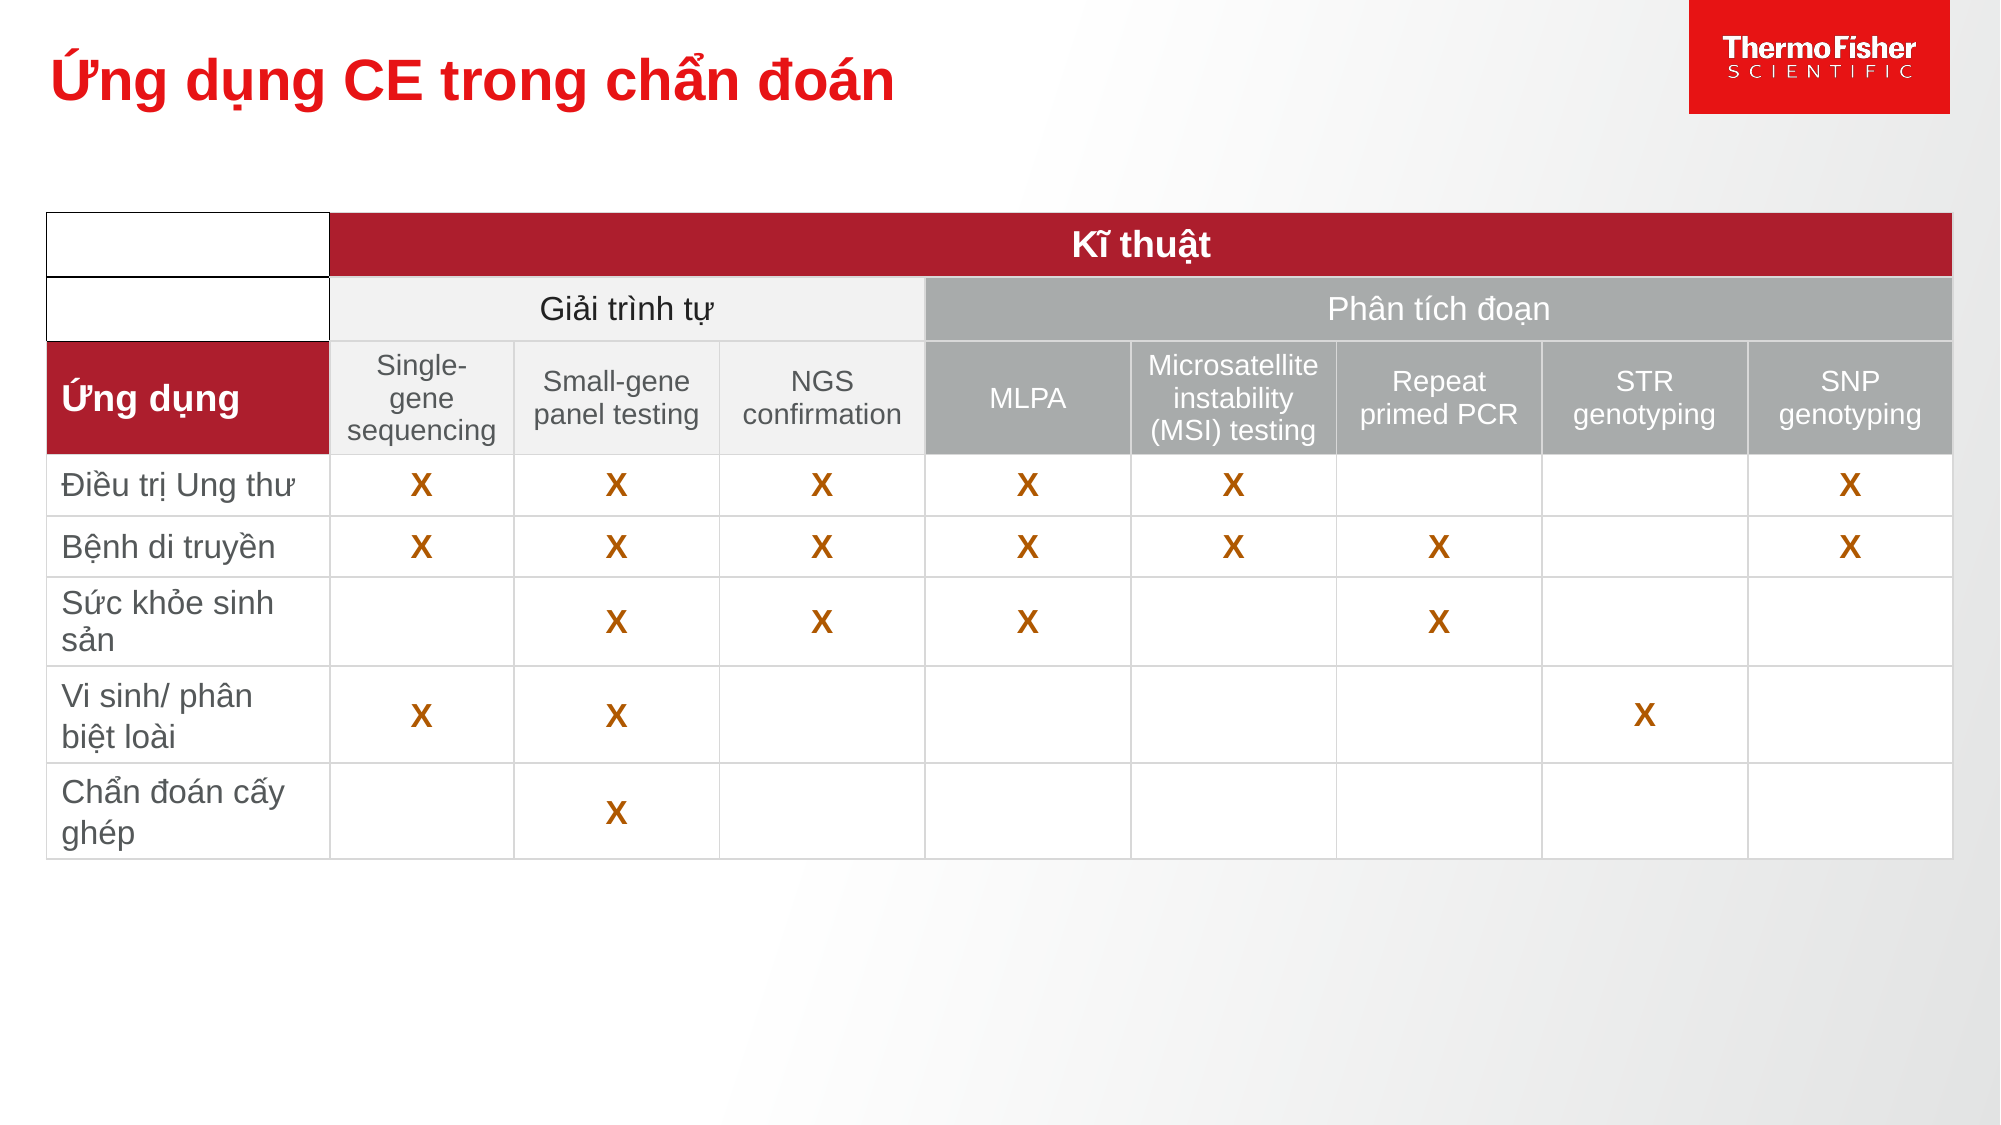

# Ứng dụng CE trong chẩn đoán
|  | Kĩ thuật |  |  |  |  |  |  |  |
| --- | --- | --- | --- | --- | --- | --- | --- | --- |
|  | Giải trình tự |  |  | Phân tích đoạn |  |  |  |  |
| Ứng dụng | Single-gene sequencing | Small-gene panel testing | NGS confirmation | MLPA | Microsatellite instability (MSI) testing | Repeat primed PCR | STR genotyping | SNP genotyping |
| Điều trị Ung thư | X | X | X | X | X |  |  | X |
| Bệnh di truyền | X | X | X | X | X | X |  | X |
| Sức khỏe sinh sản |  | X | X | X |  | X |  |  |
| Vi sinh/ phân biệt loài | X | X |  |  |  |  | X |  |
| Chẩn đoán cấy ghép |  | X |  |  |  |  |  |  |